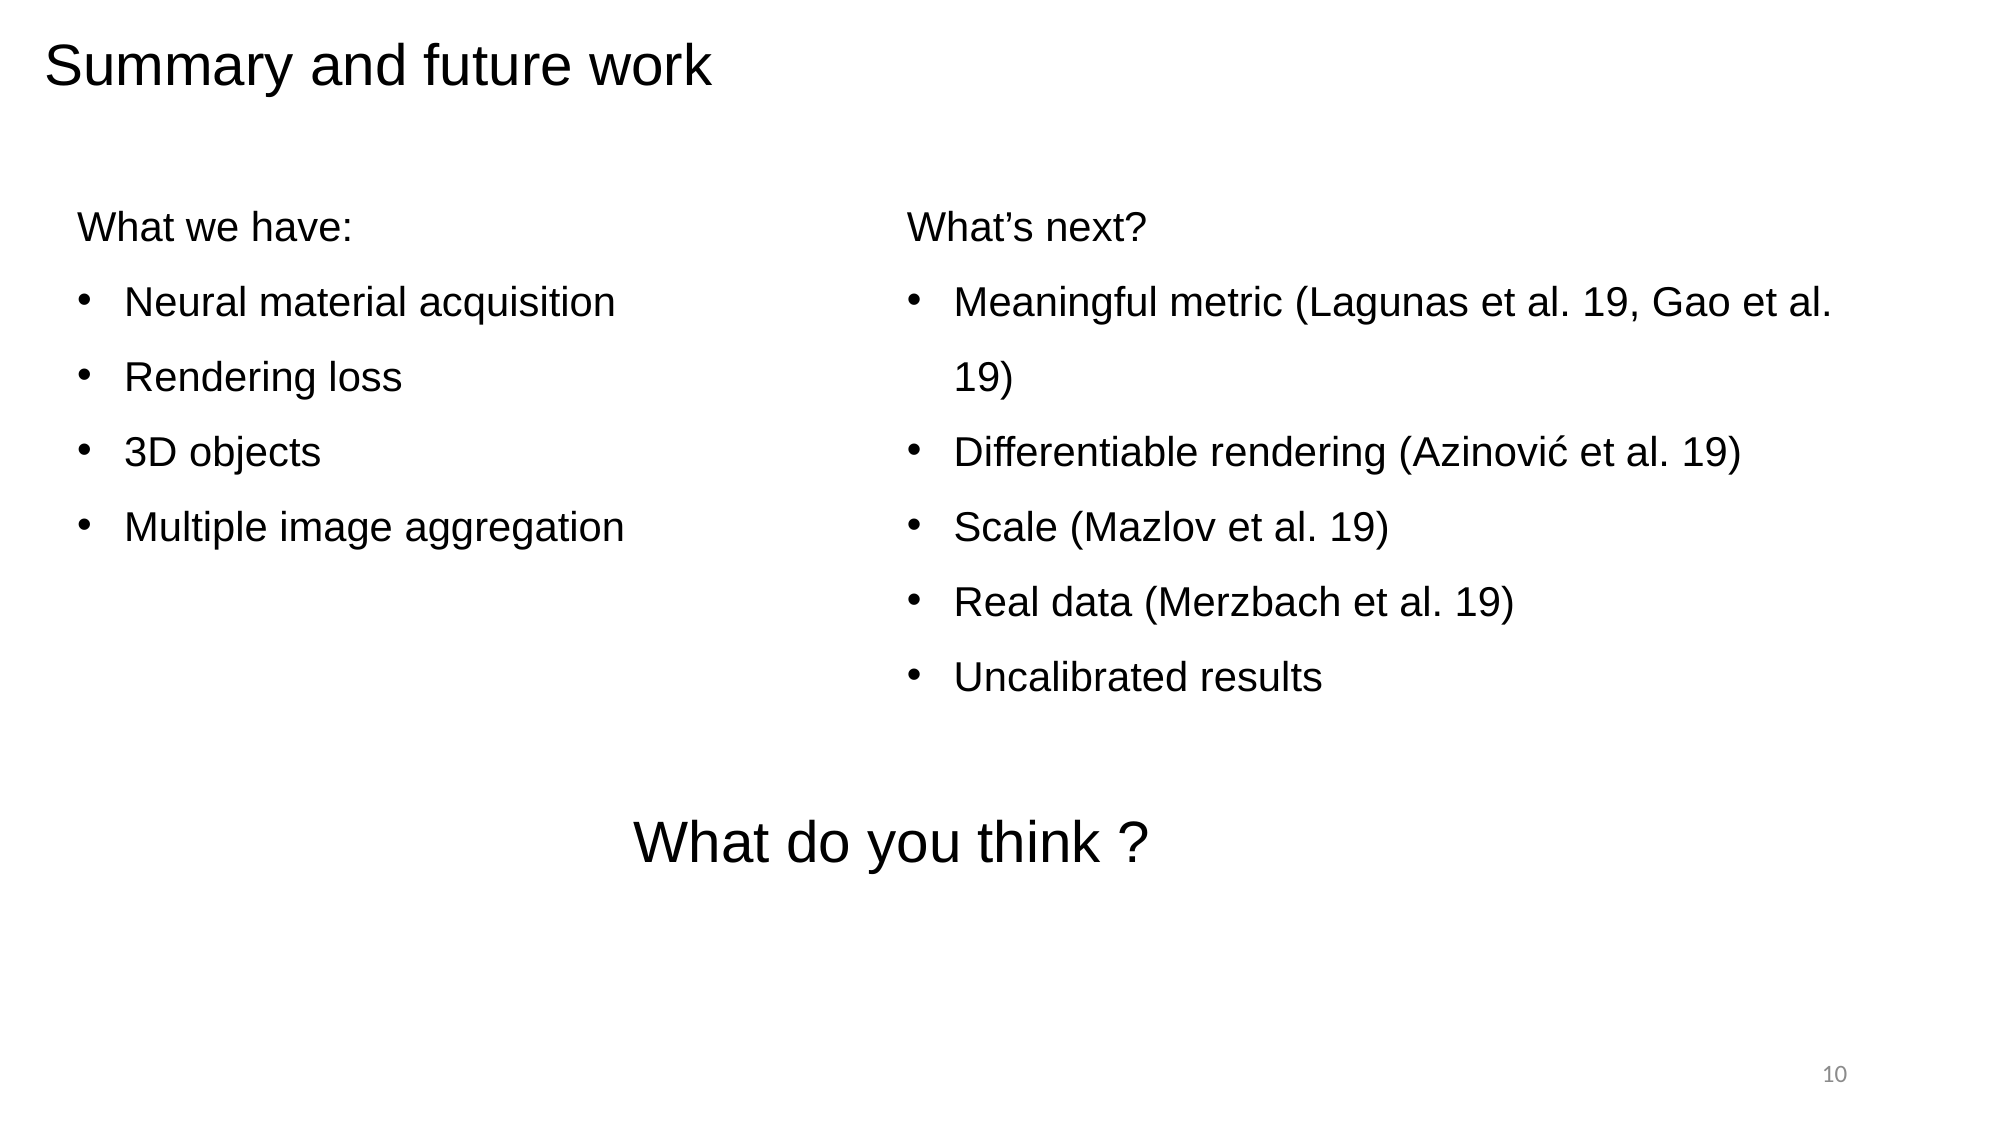

# Summary and future work
What we have:
Neural material acquisition
Rendering loss
3D objects
Multiple image aggregation
What’s next?
Meaningful metric (Lagunas et al. 19, Gao et al. 19)
Differentiable rendering (Azinović et al. 19)
Scale (Mazlov et al. 19)
Real data (Merzbach et al. 19)
Uncalibrated results
What do you think ?
10